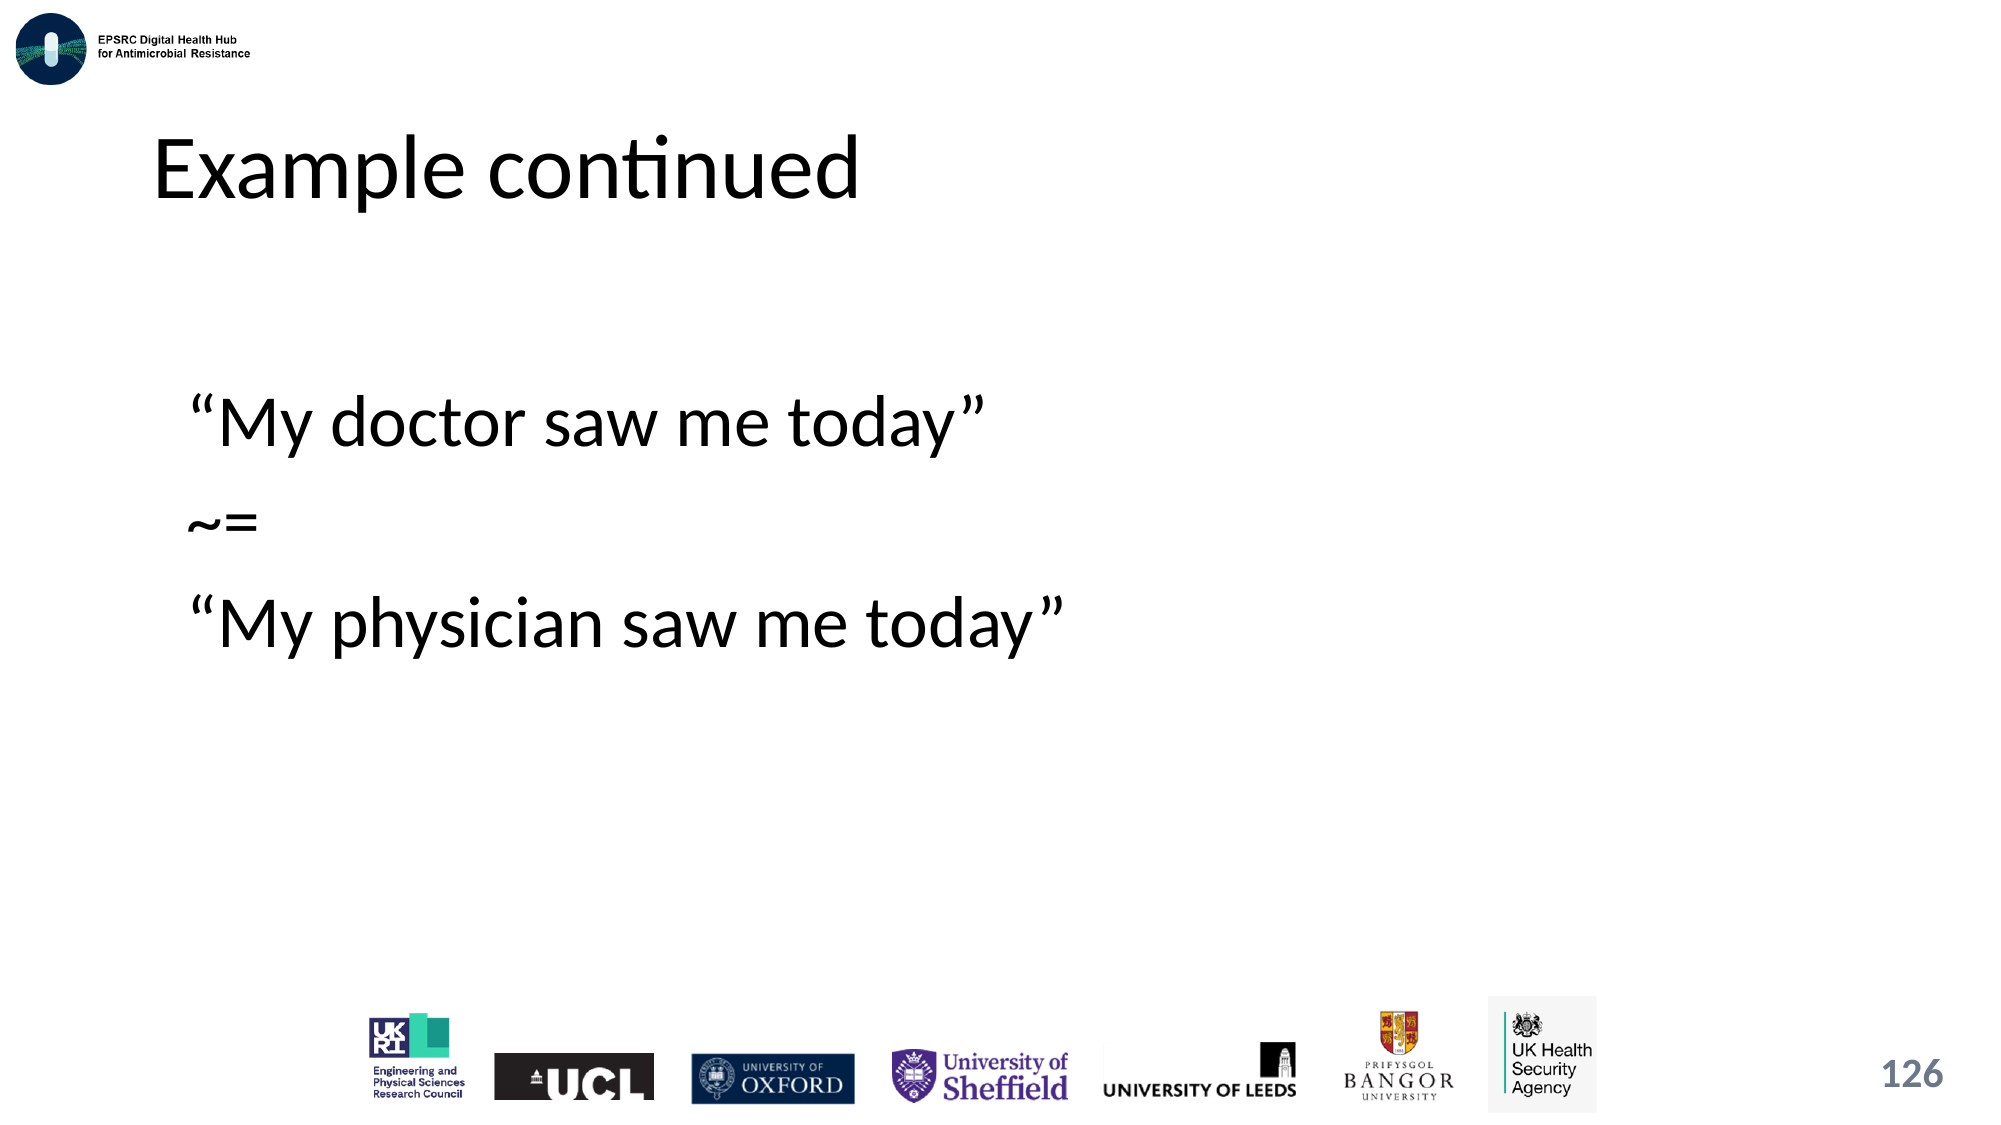

# Example continued
“My doctor saw me today”
~=
“My physician saw me today”
126